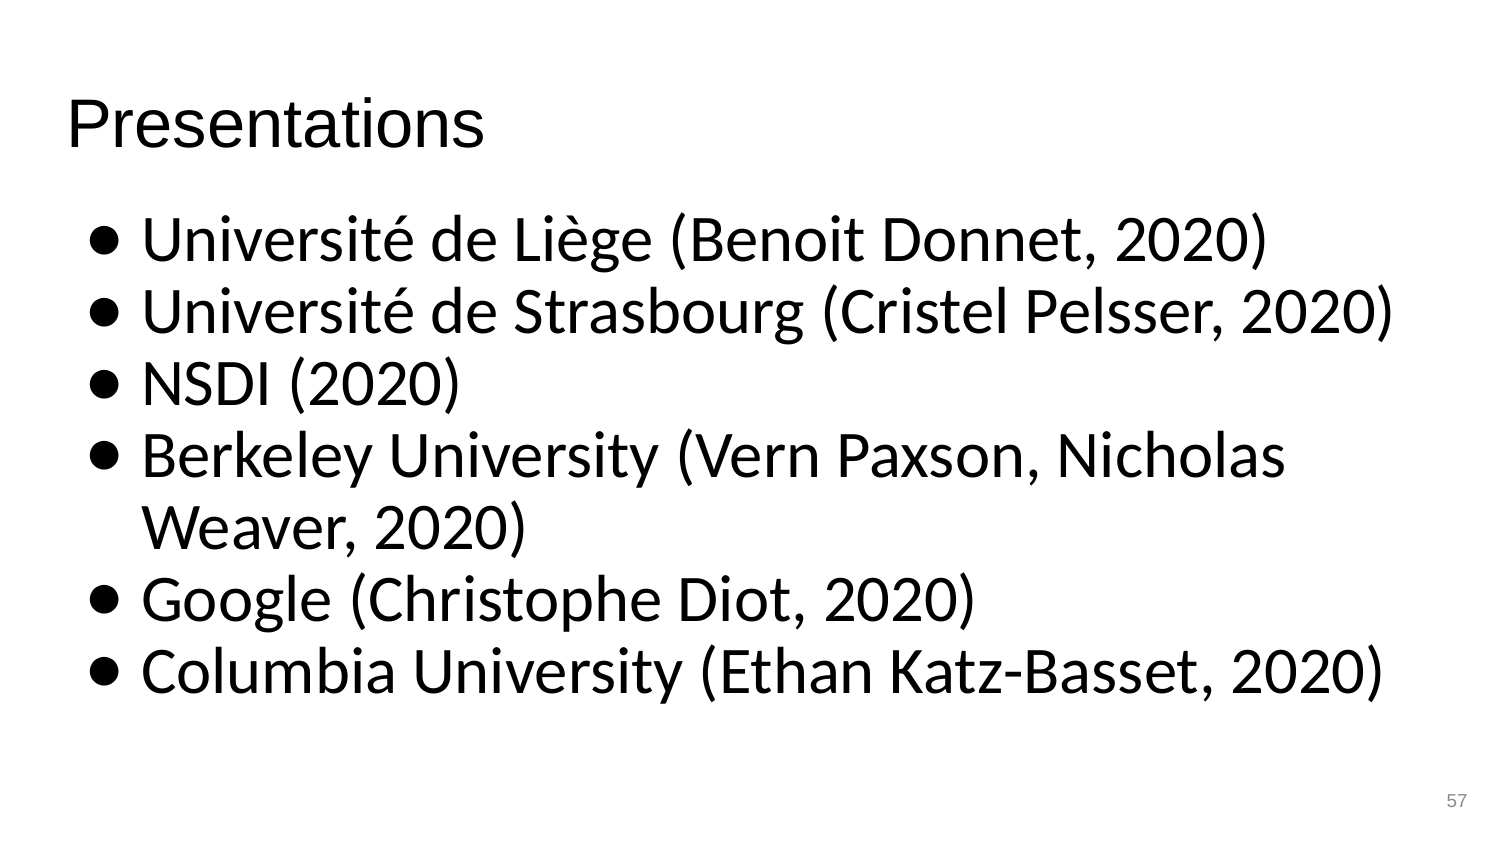

# Presentations
Université de Liège (Benoit Donnet, 2020)
Université de Strasbourg (Cristel Pelsser, 2020)
NSDI (2020)
Berkeley University (Vern Paxson, Nicholas Weaver, 2020)
Google (Christophe Diot, 2020)
Columbia University (Ethan Katz-Basset, 2020)

57